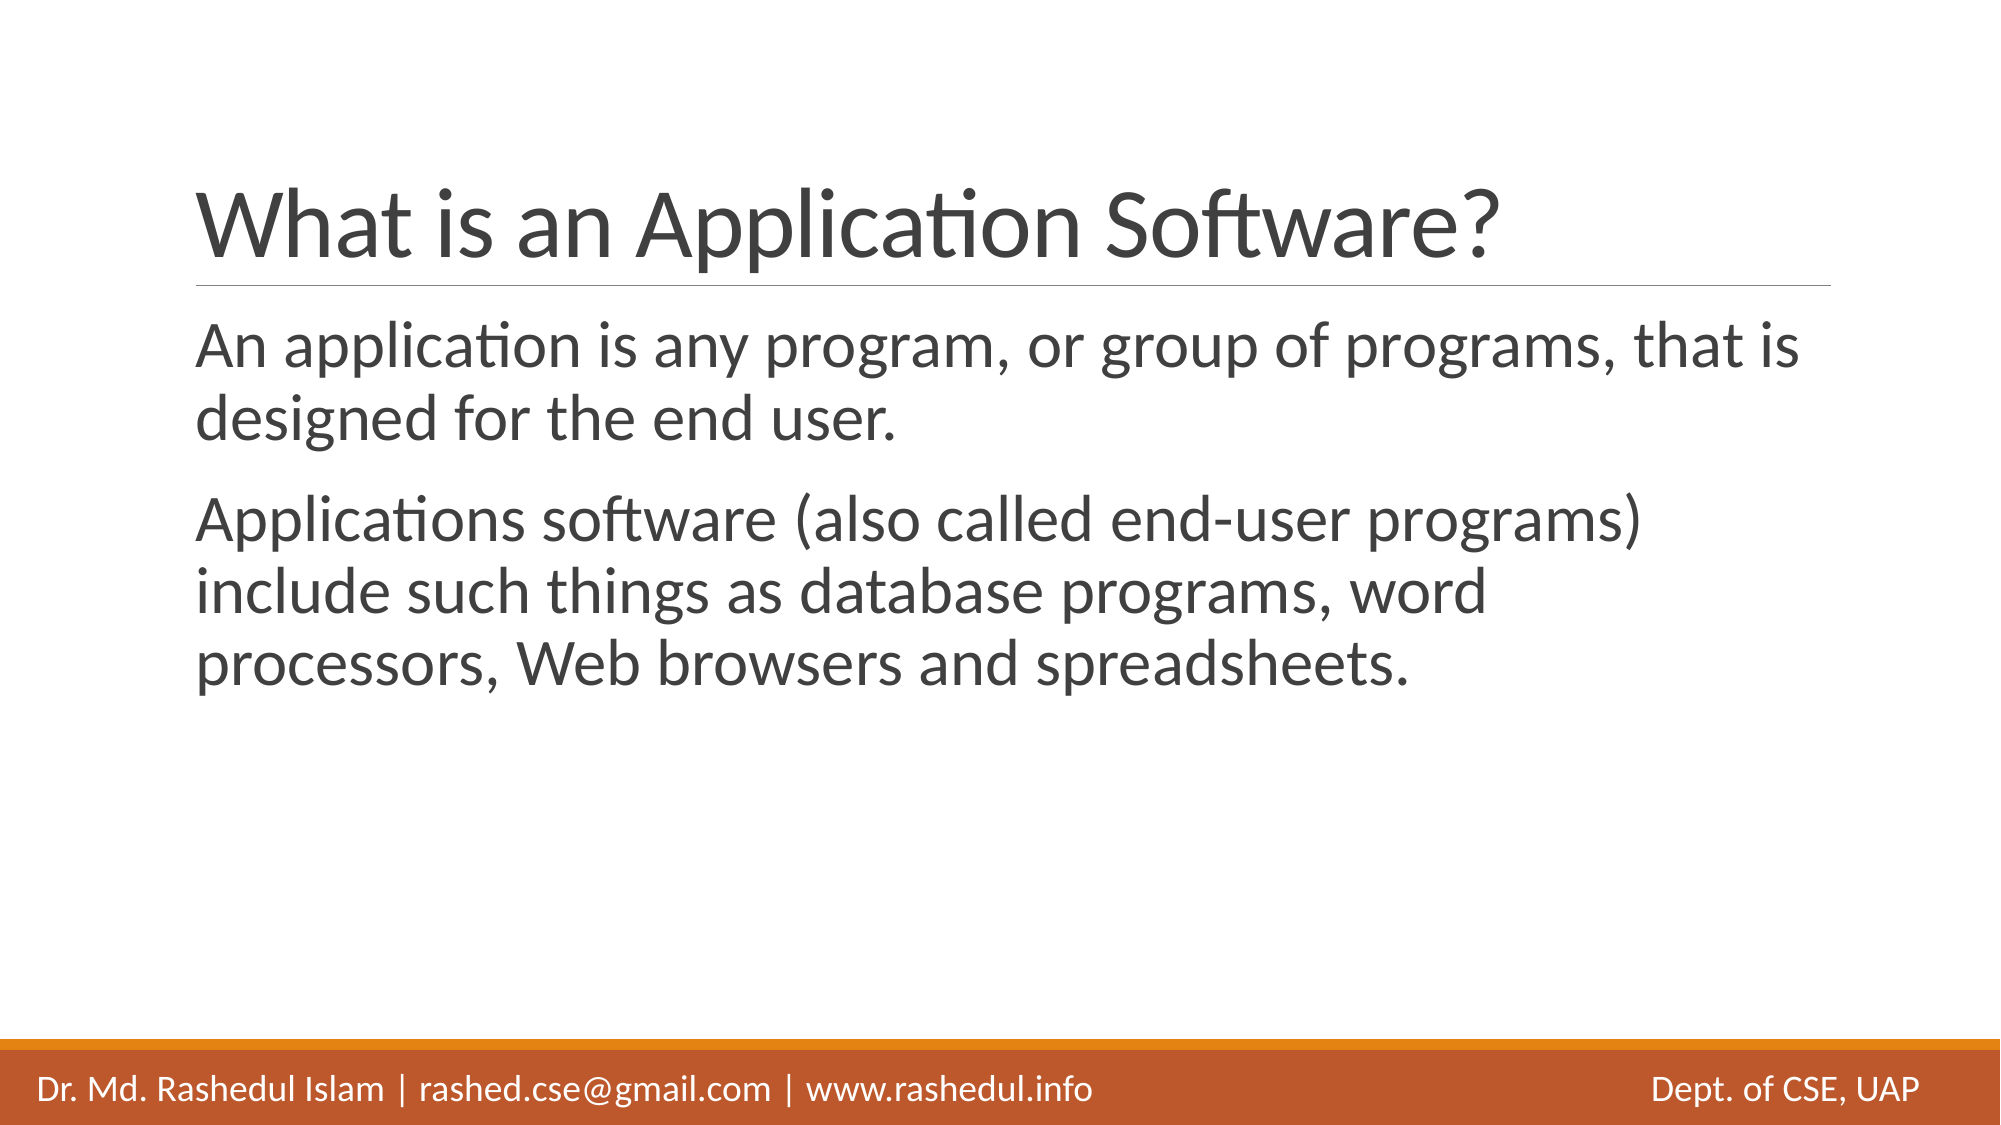

# What is an Application Software?
An application is any program, or group of programs, that is designed for the end user.
Applications software (also called end-user programs) include such things as database programs, word processors, Web browsers and spreadsheets.
Dr. Md. Rashedul Islam | rashed.cse@gmail.com | www.rashedul.info
Dept. of CSE, UAP